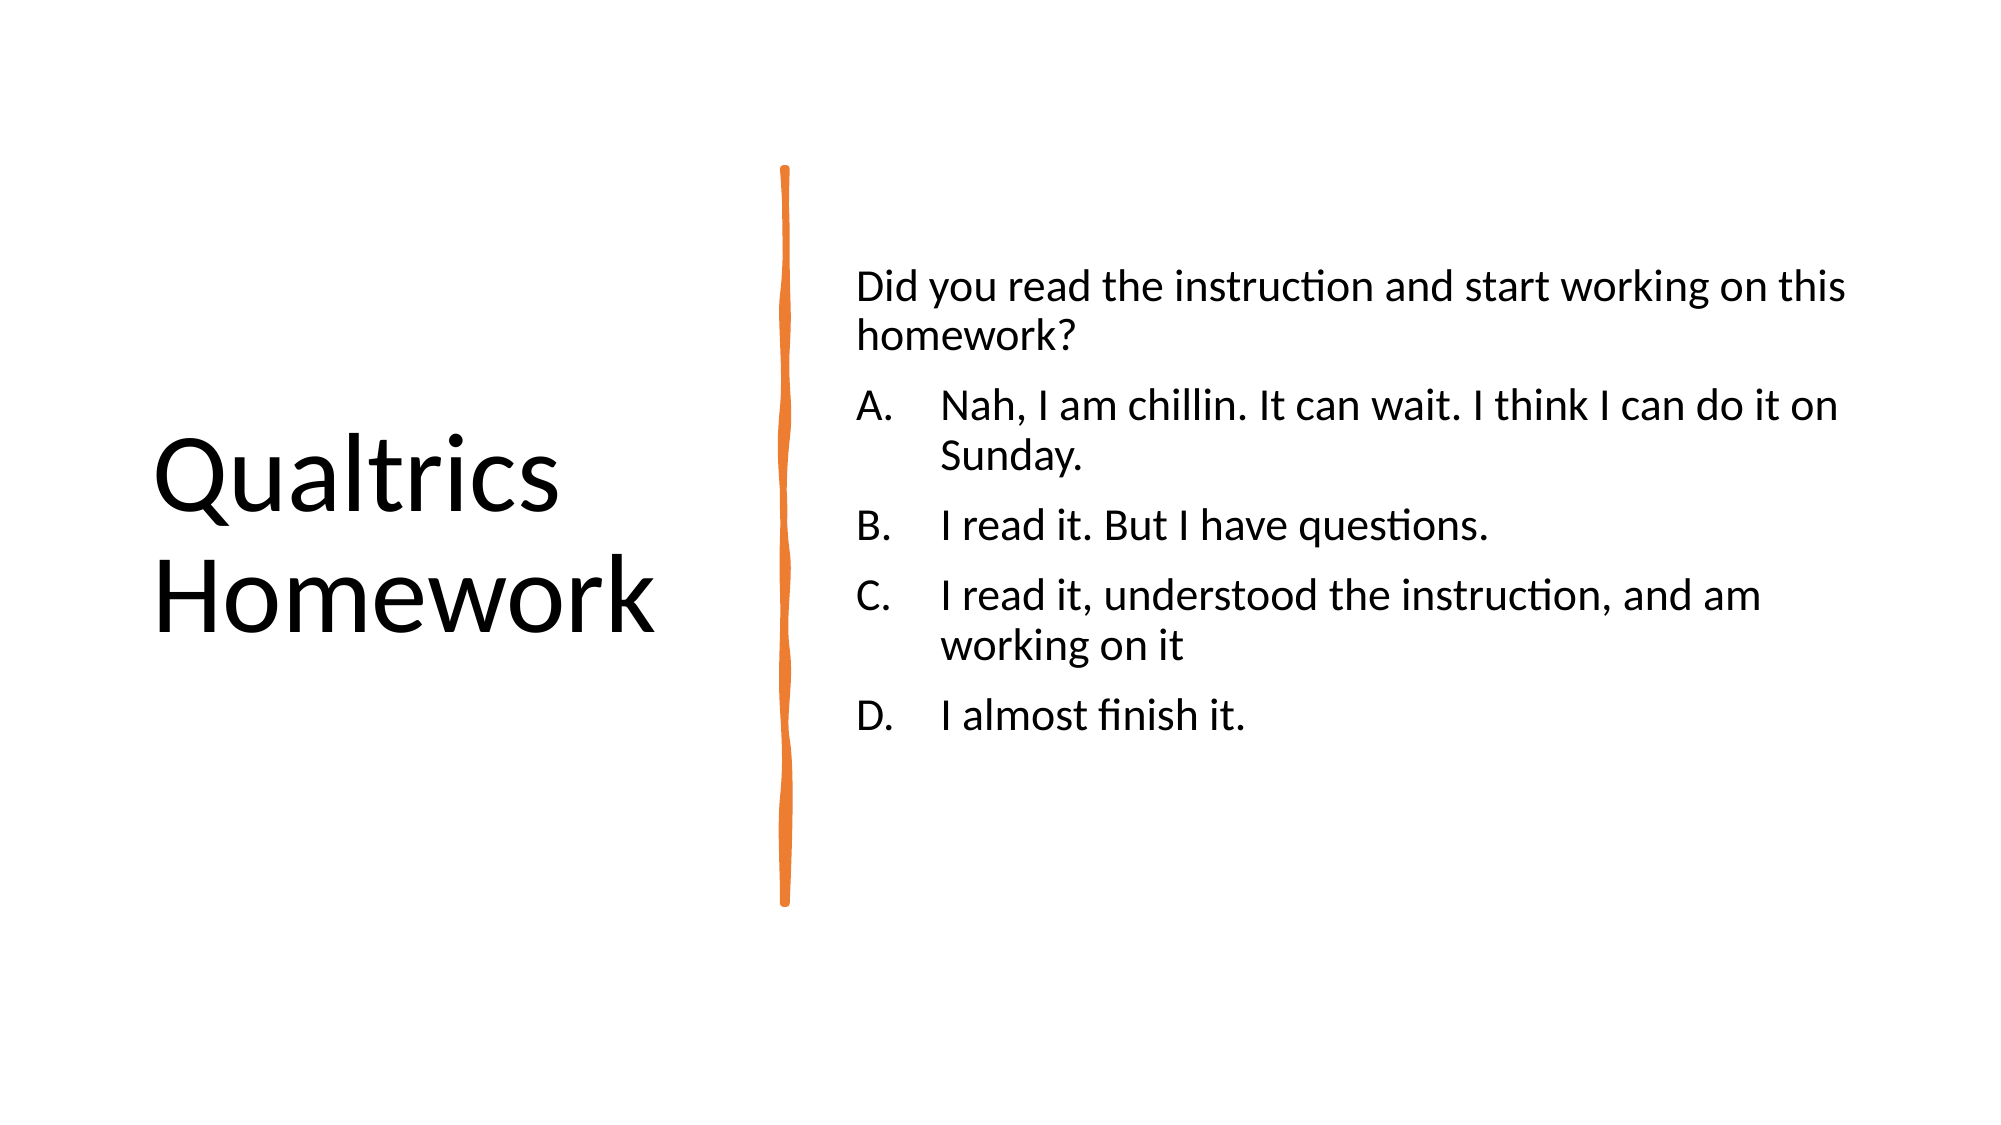

# Qualtrics Homework
Did you read the instruction and start working on this homework?
Nah, I am chillin. It can wait. I think I can do it on Sunday.
I read it. But I have questions.
I read it, understood the instruction, and am working on it
I almost finish it.